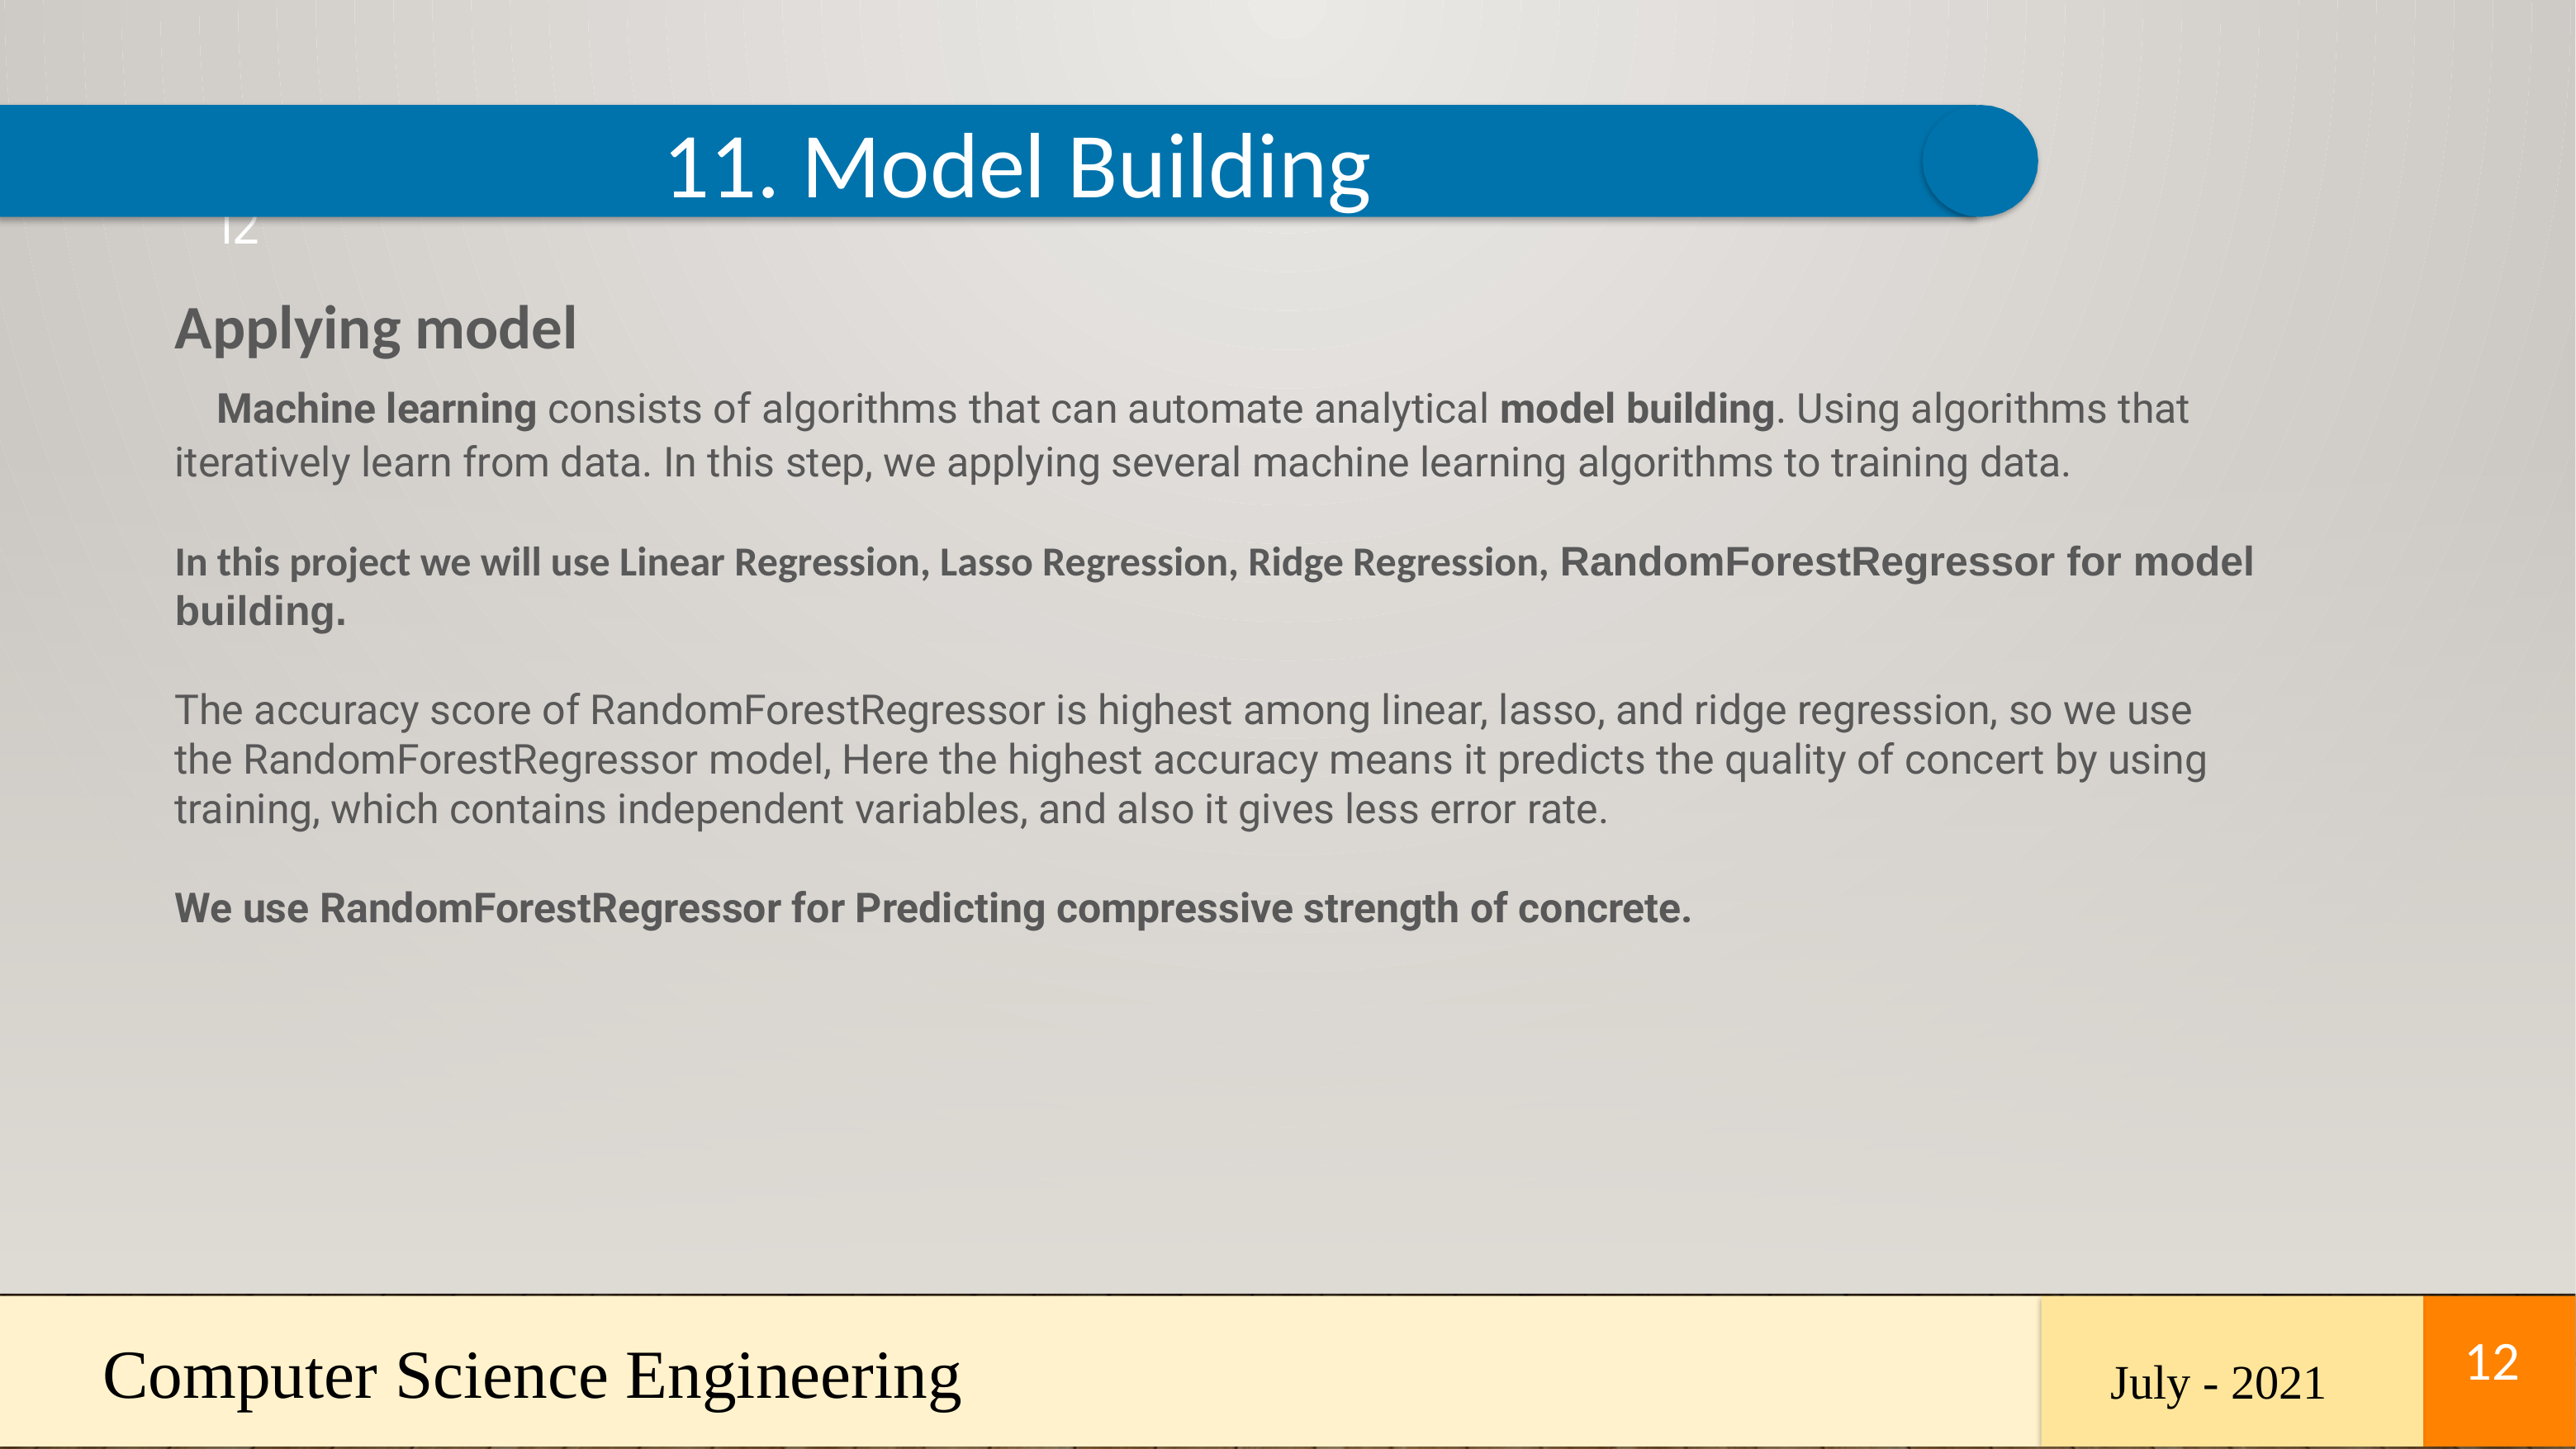

11. Model Building

12
Applying model
   Machine learning consists of algorithms that can automate analytical model building. Using algorithms that iteratively learn from data. In this step, we applying several machine learning algorithms to training data.

In this project we will use Linear Regression, Lasso Regression, Ridge Regression, RandomForestRegressor for model building.

The accuracy score of RandomForestRegressor is highest among linear, lasso, and ridge regression, so we use the RandomForestRegressor model, Here the highest accuracy means it predicts the quality of concert by using training, which contains independent variables, and also it gives less error rate.

We use RandomForestRegressor for Predicting compressive strength of concrete.

Computer Science Engineering
12
July - 2021